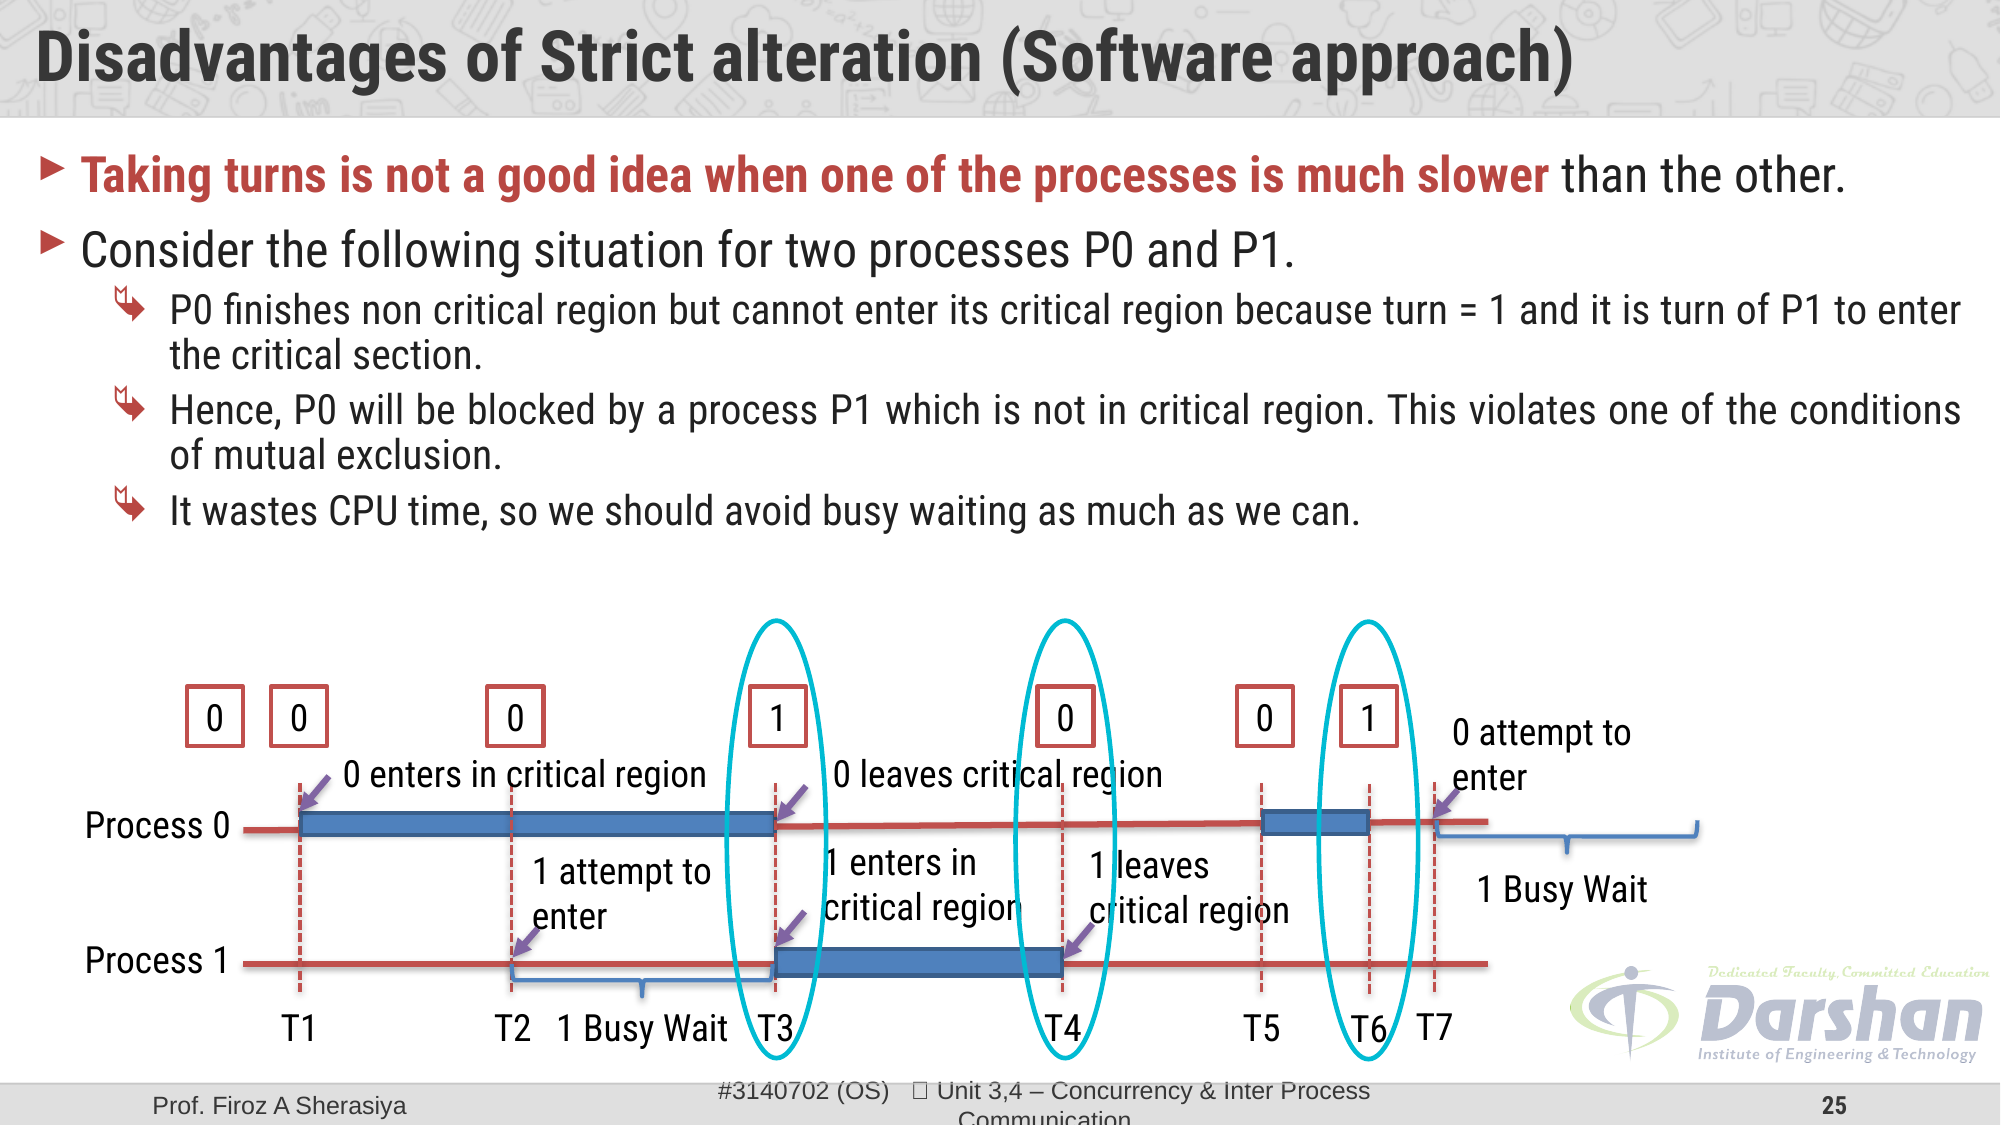

# Disadvantages of Strict alteration (Software approach)
Taking turns is not a good idea when one of the processes is much slower than the other.
Consider the following situation for two processes P0 and P1.
P0 finishes non critical region but cannot enter its critical region because turn = 1 and it is turn of P1 to enter the critical section.
Hence, P0 will be blocked by a process P1 which is not in critical region. This violates one of the conditions of mutual exclusion.
It wastes CPU time, so we should avoid busy waiting as much as we can.

0
0
0
1
0
0
1
0 attempt to enter

0 enters in critical region
0 leaves critical region
Process 0

1 enters in critical region
1 leaves critical region
1 attempt to enter

1 Busy Wait
Process 1

T7
T1
T2
1 Busy Wait
T3
T4
T5
T6